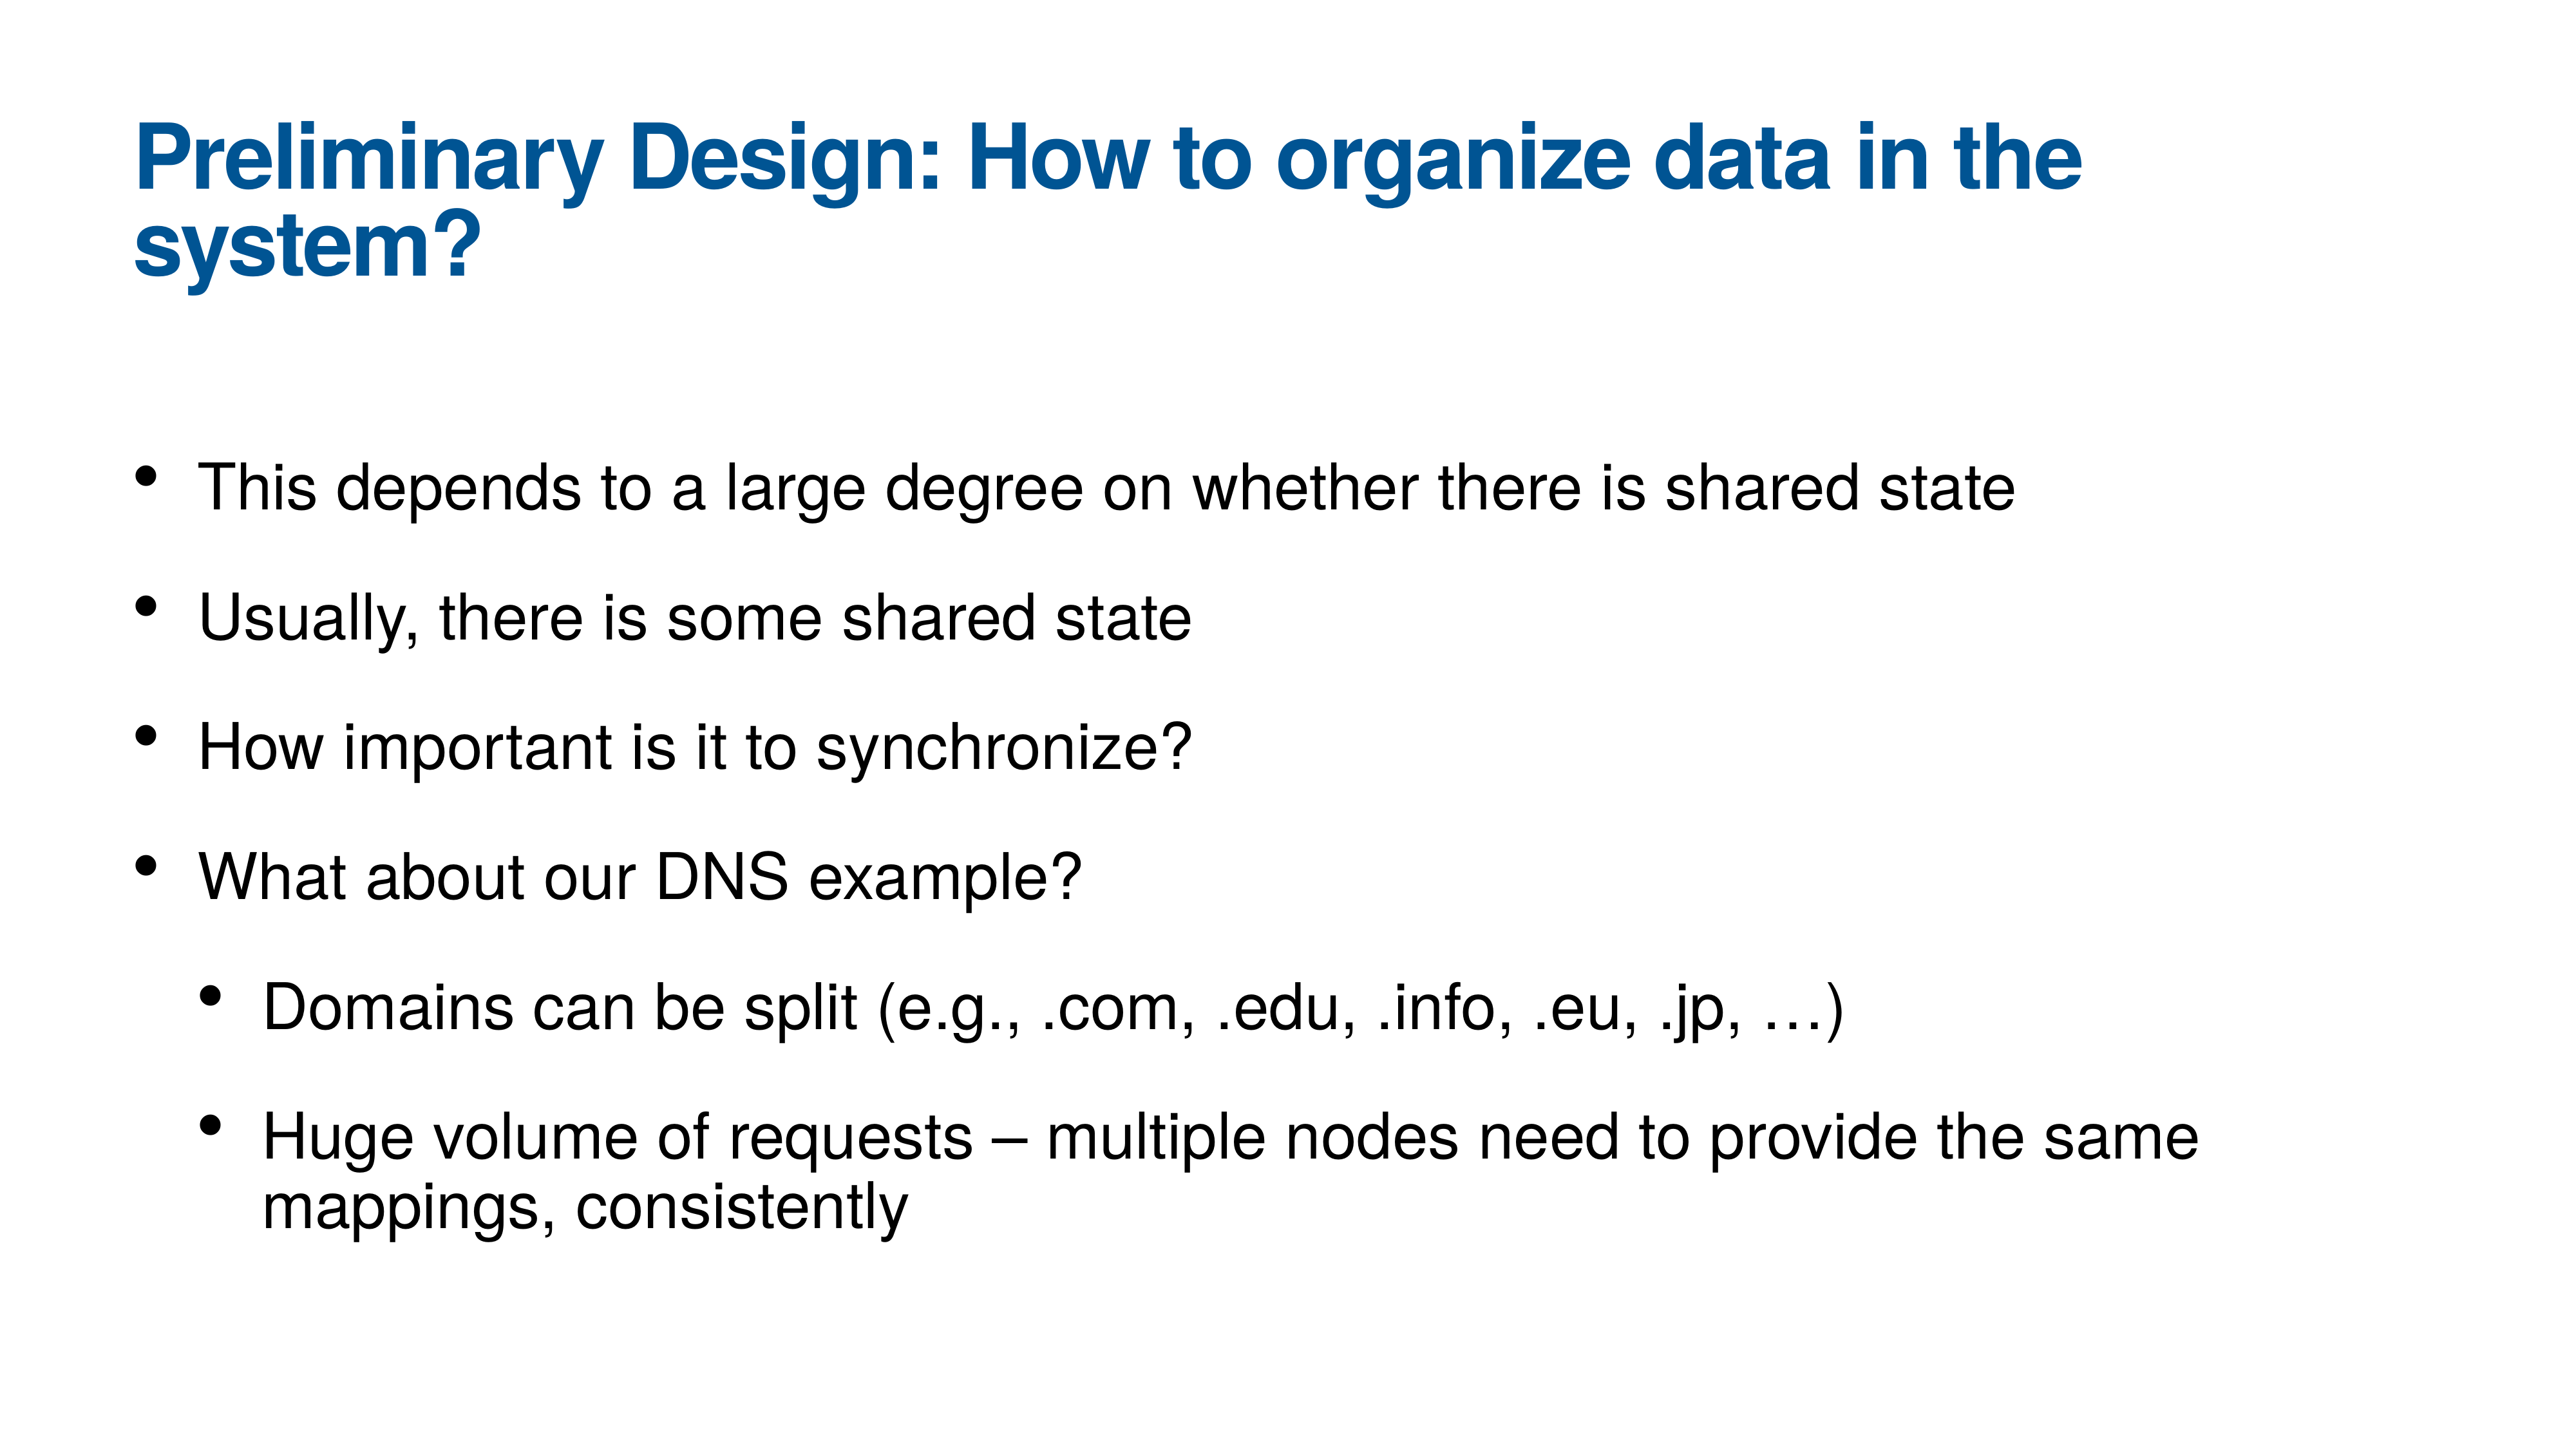

# Preliminary Design: How to organize data in the system?

This depends to a large degree on whether there is shared state
Usually, there is some shared state
How important is it to synchronize?
What about our DNS example?
Domains can be split (e.g., .com, .edu, .info, .eu, .jp, …)
Huge volume of requests – multiple nodes need to provide the same mappings, consistently